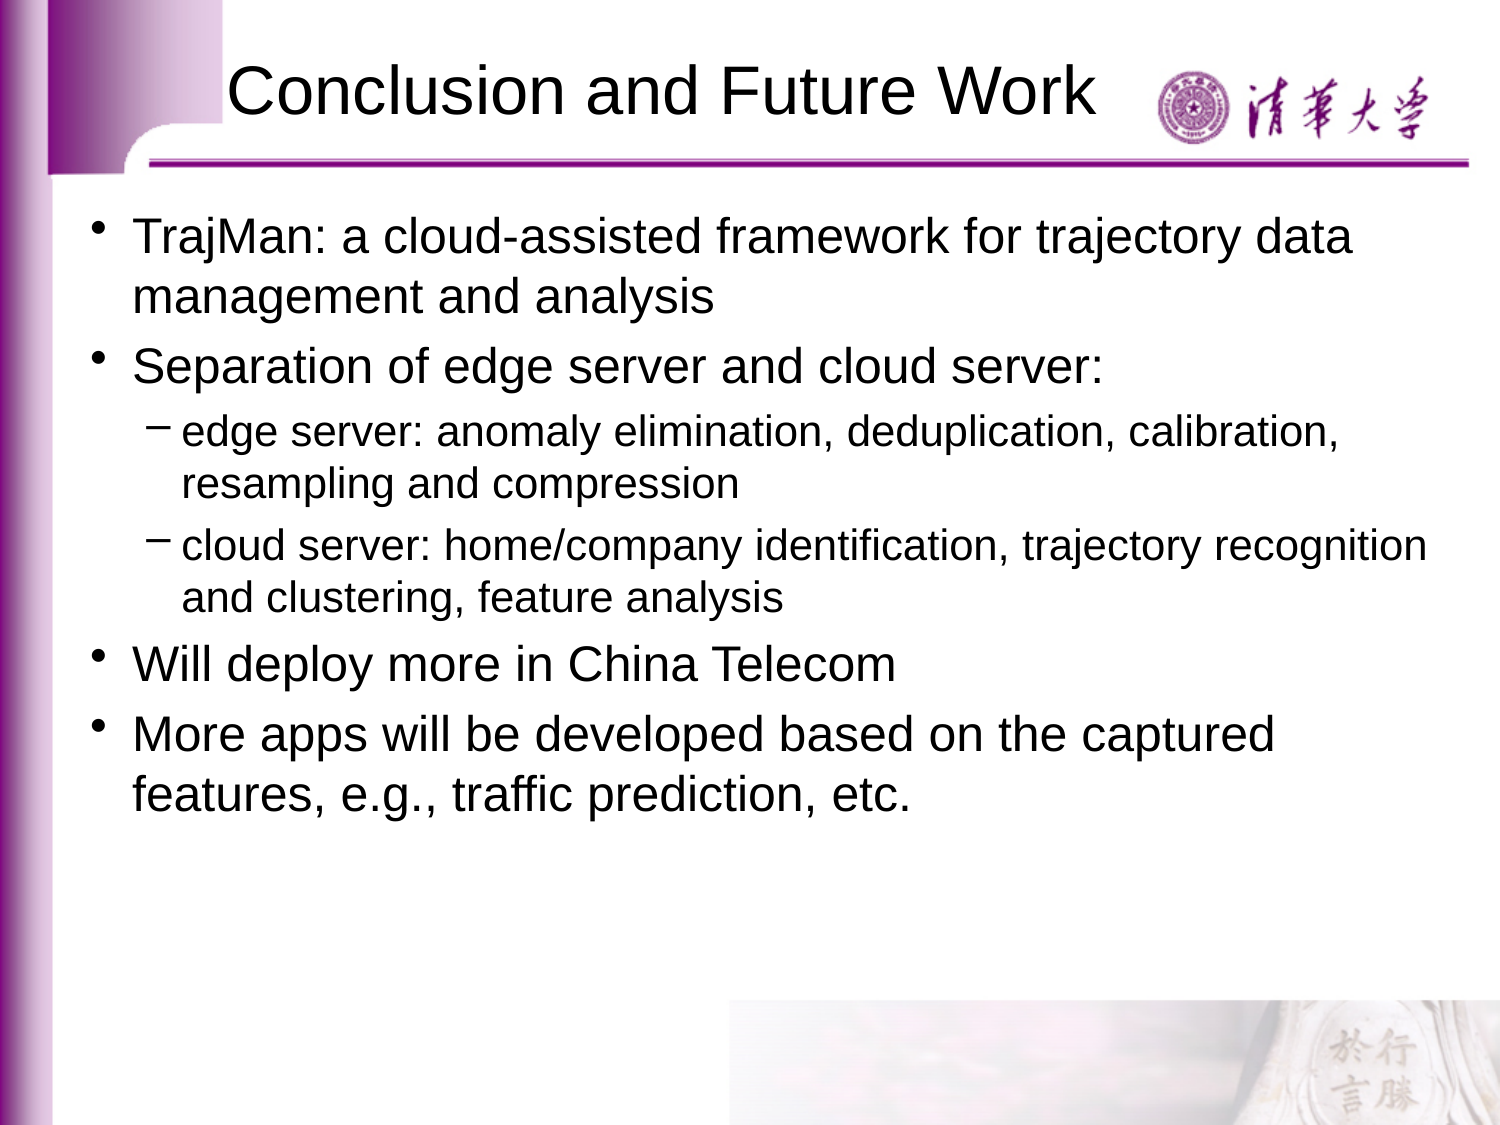

# Conclusion and Future Work
TrajMan: a cloud-assisted framework for trajectory data management and analysis
Separation of edge server and cloud server:
edge server: anomaly elimination, deduplication, calibration, resampling and compression
cloud server: home/company identification, trajectory recognition and clustering, feature analysis
Will deploy more in China Telecom
More apps will be developed based on the captured features, e.g., traffic prediction, etc.